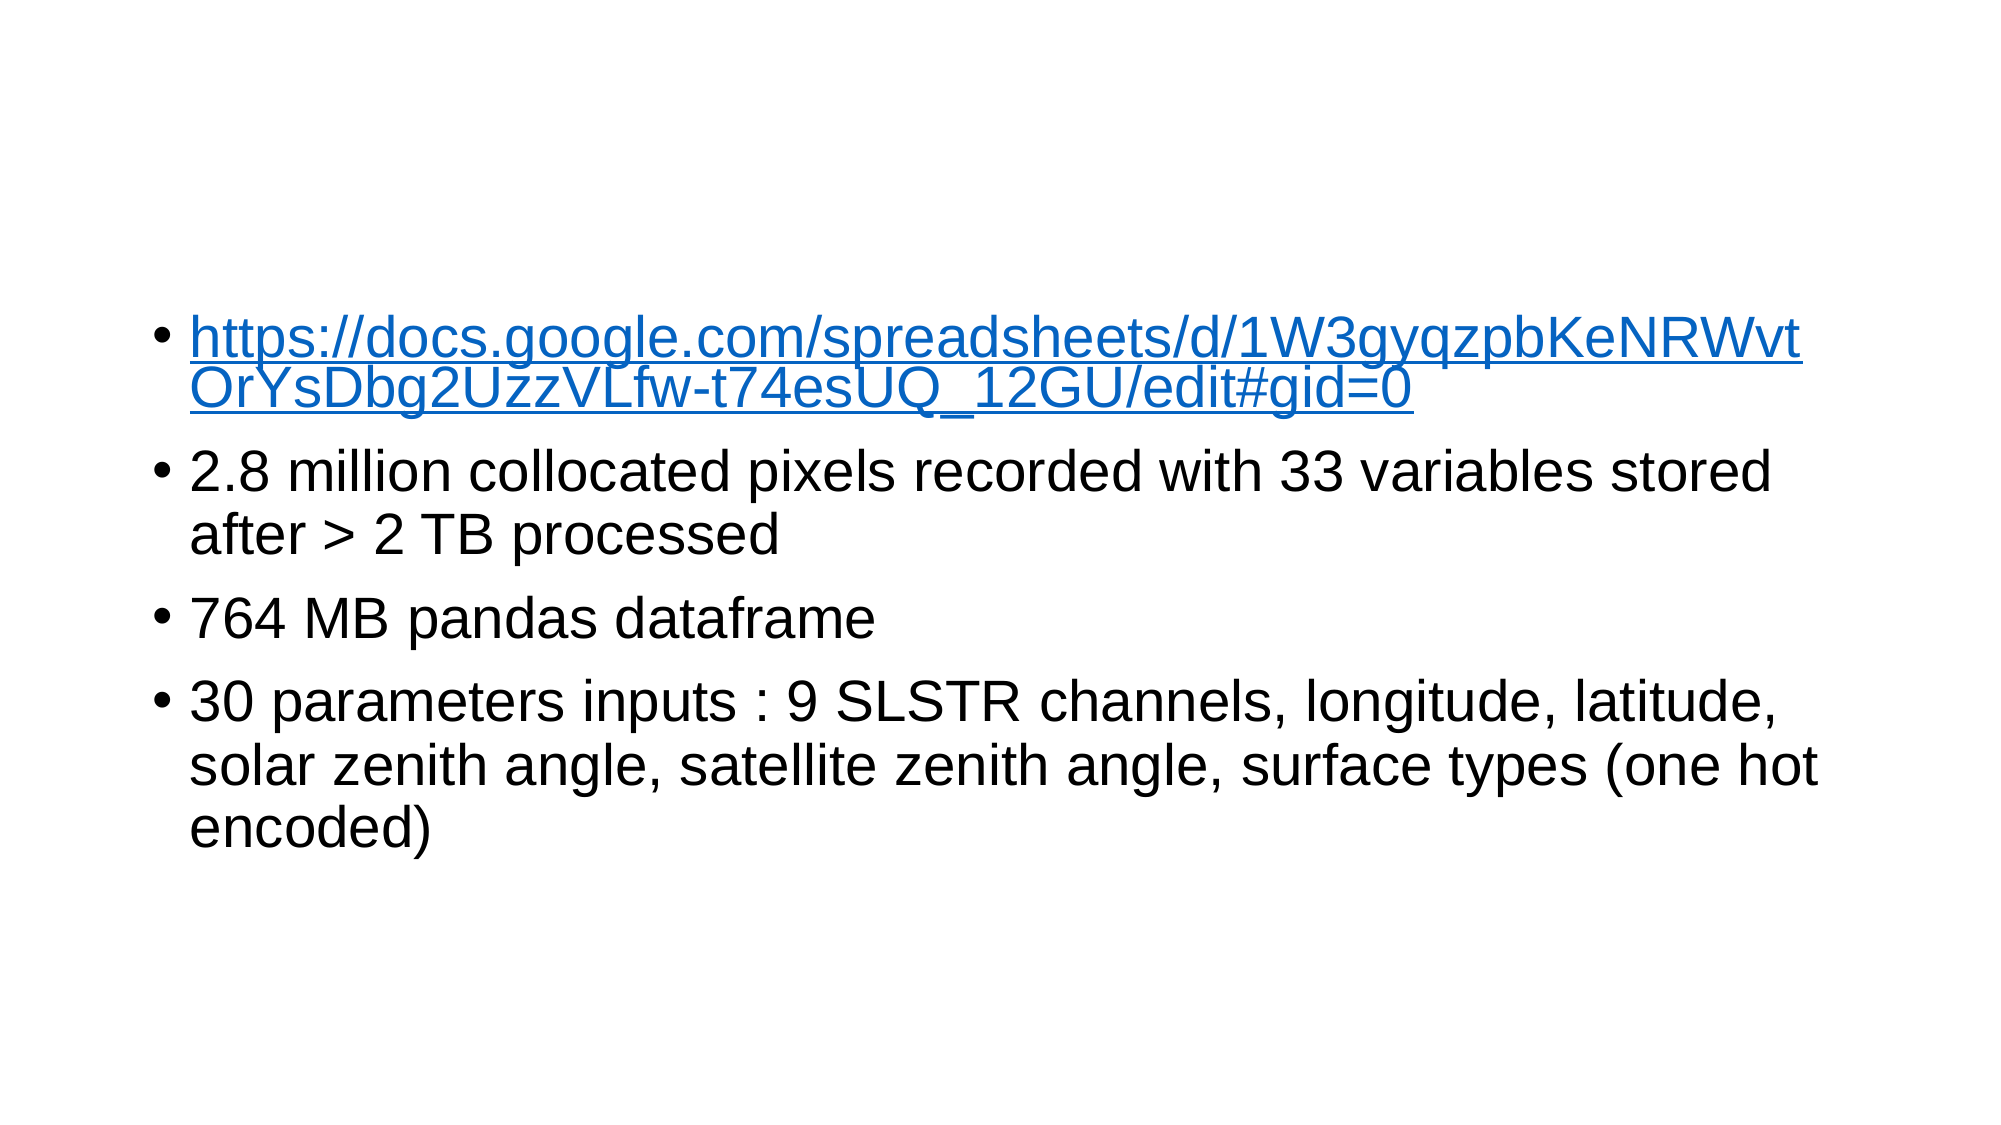

https://docs.google.com/spreadsheets/d/1W3gyqzpbKeNRWvtOrYsDbg2UzzVLfw-t74esUQ_12GU/edit#gid=0
2.8 million collocated pixels recorded with 33 variables stored after > 2 TB processed
764 MB pandas dataframe
30 parameters inputs : 9 SLSTR channels, longitude, latitude, solar zenith angle, satellite zenith angle, surface types (one hot encoded)